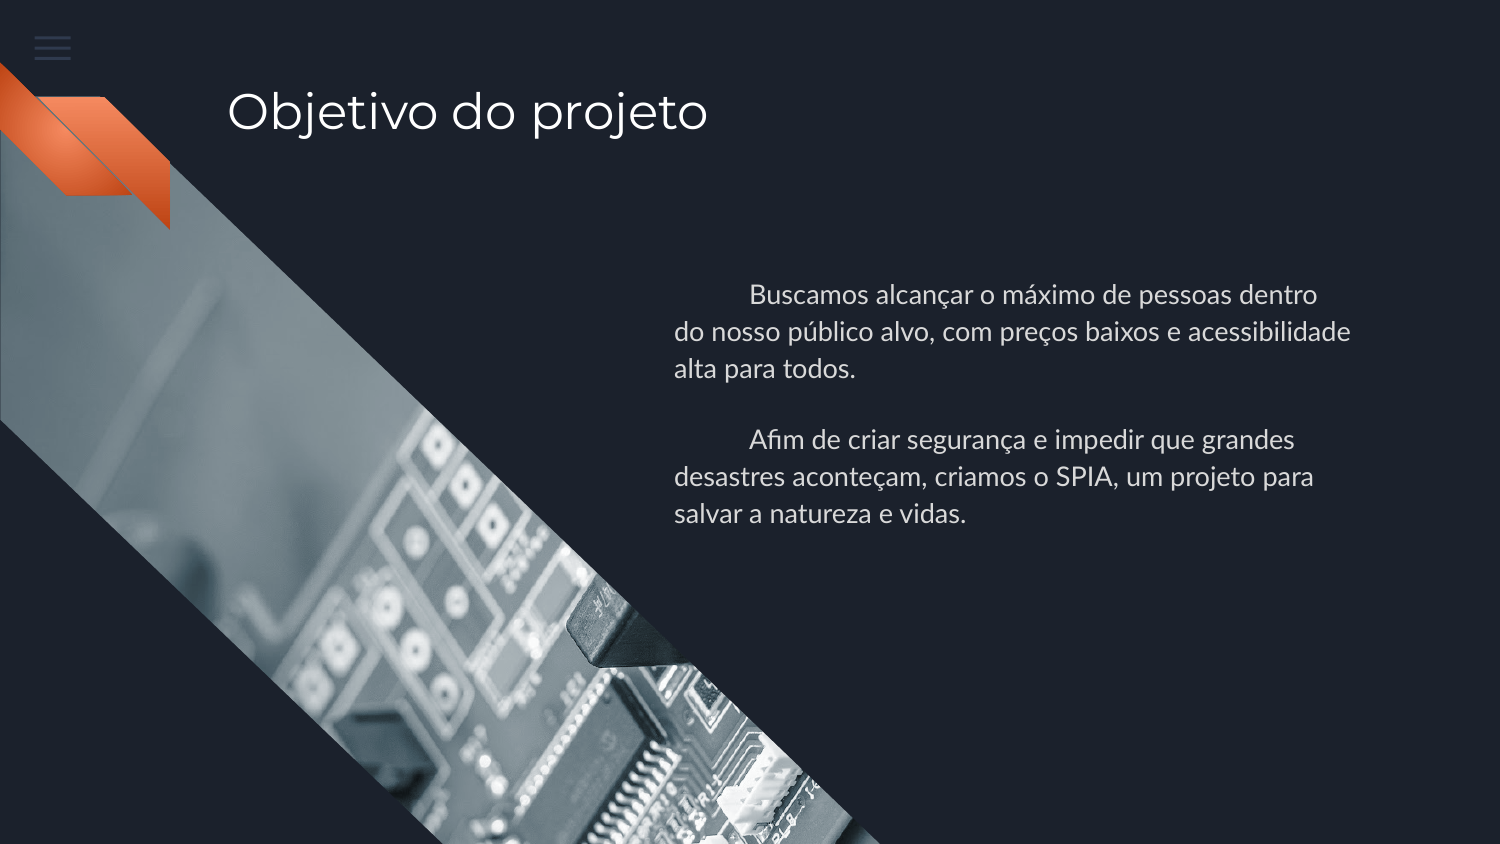

# Objetivo do projeto
Buscamos alcançar o máximo de pessoas dentro do nosso público alvo, com preços baixos e acessibilidade alta para todos.
Afim de criar segurança e impedir que grandes desastres aconteçam, criamos o SPIA, um projeto para salvar a natureza e vidas.